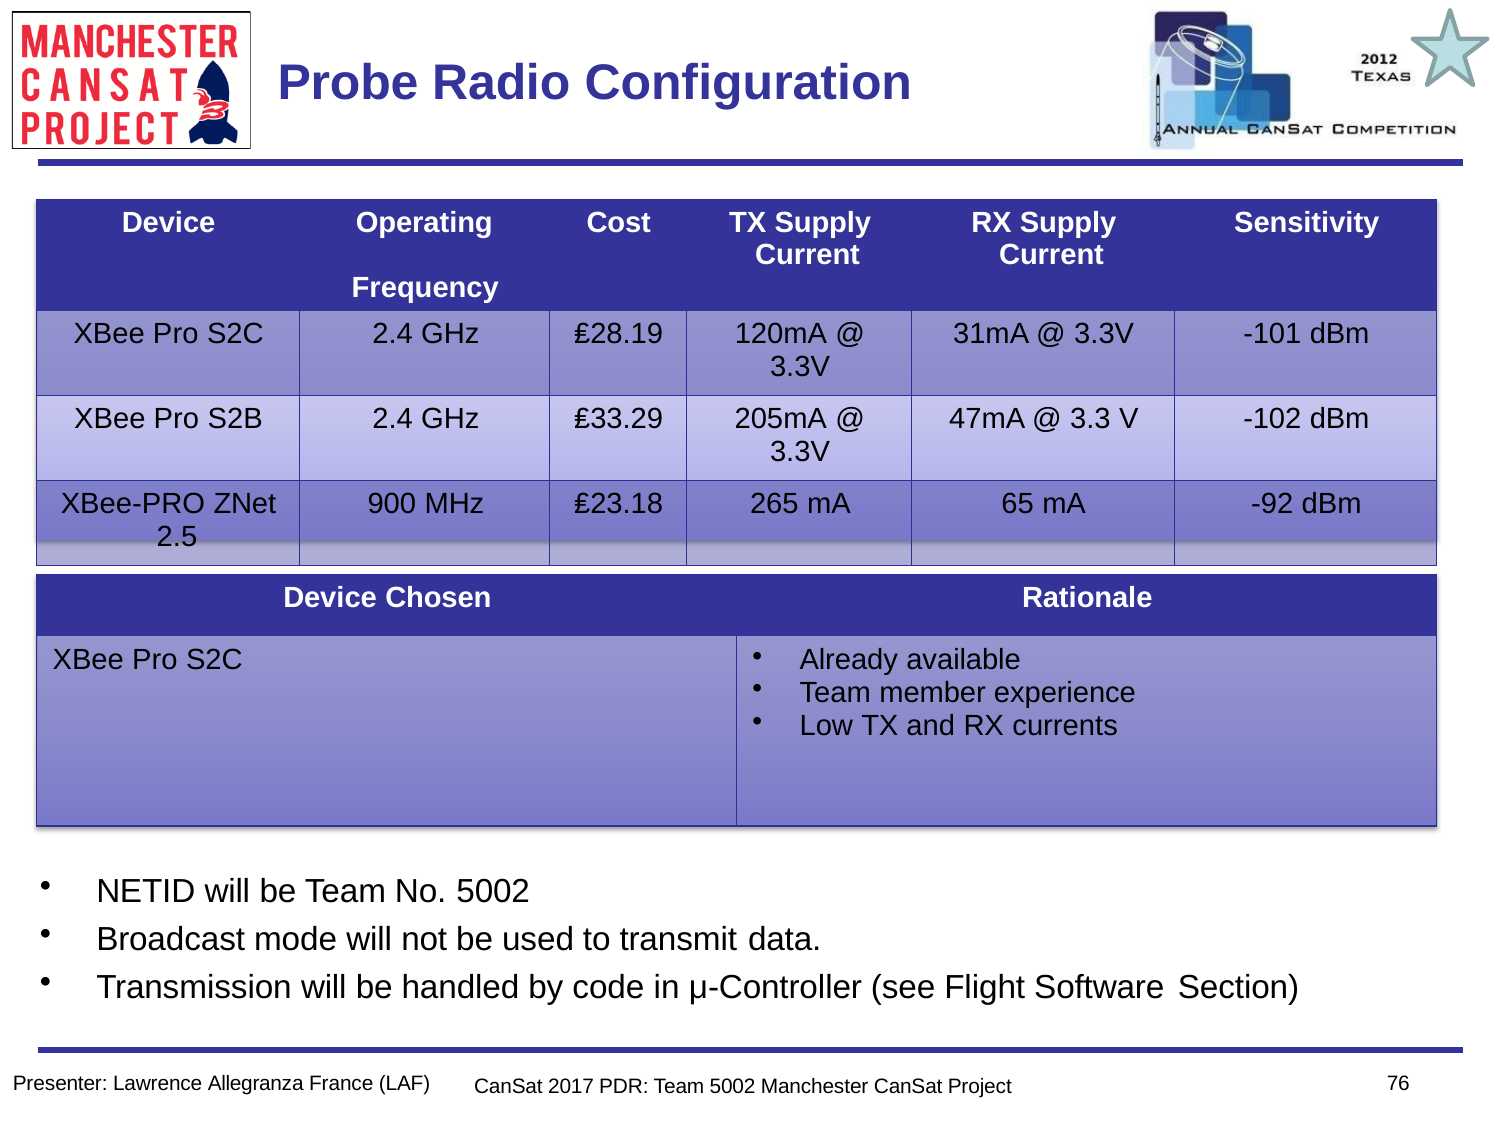

Team Logo
Here
(If You Want)

# Probe Radio Configuration

| Device | Operating Frequency | Cost | TX Supply Current | RX Supply Current | Sensitivity |
| --- | --- | --- | --- | --- | --- |
| XBee Pro S2C | 2.4 GHz | ₤28.19 | 120mA @ 3.3V | 31mA @ 3.3V | -101 dBm |
| XBee Pro S2B | 2.4 GHz | ₤33.29 | 205mA @ 3.3V | 47mA @ 3.3 V | -102 dBm |
| XBee-PRO ZNet 2.5 | 900 MHz | ₤23.18 | 265 mA | 65 mA | -92 dBm |

| Device Chosen | Rationale |
| --- | --- |
| XBee Pro S2C | Already available Team member experience Low TX and RX currents |

NETID will be Team No. 5002
Broadcast mode will not be used to transmit data.
Transmission will be handled by code in μ-Controller (see Flight Software Section)
76
Presenter: Lawrence Allegranza France (LAF)
CanSat 2017 PDR: Team 5002 Manchester CanSat Project